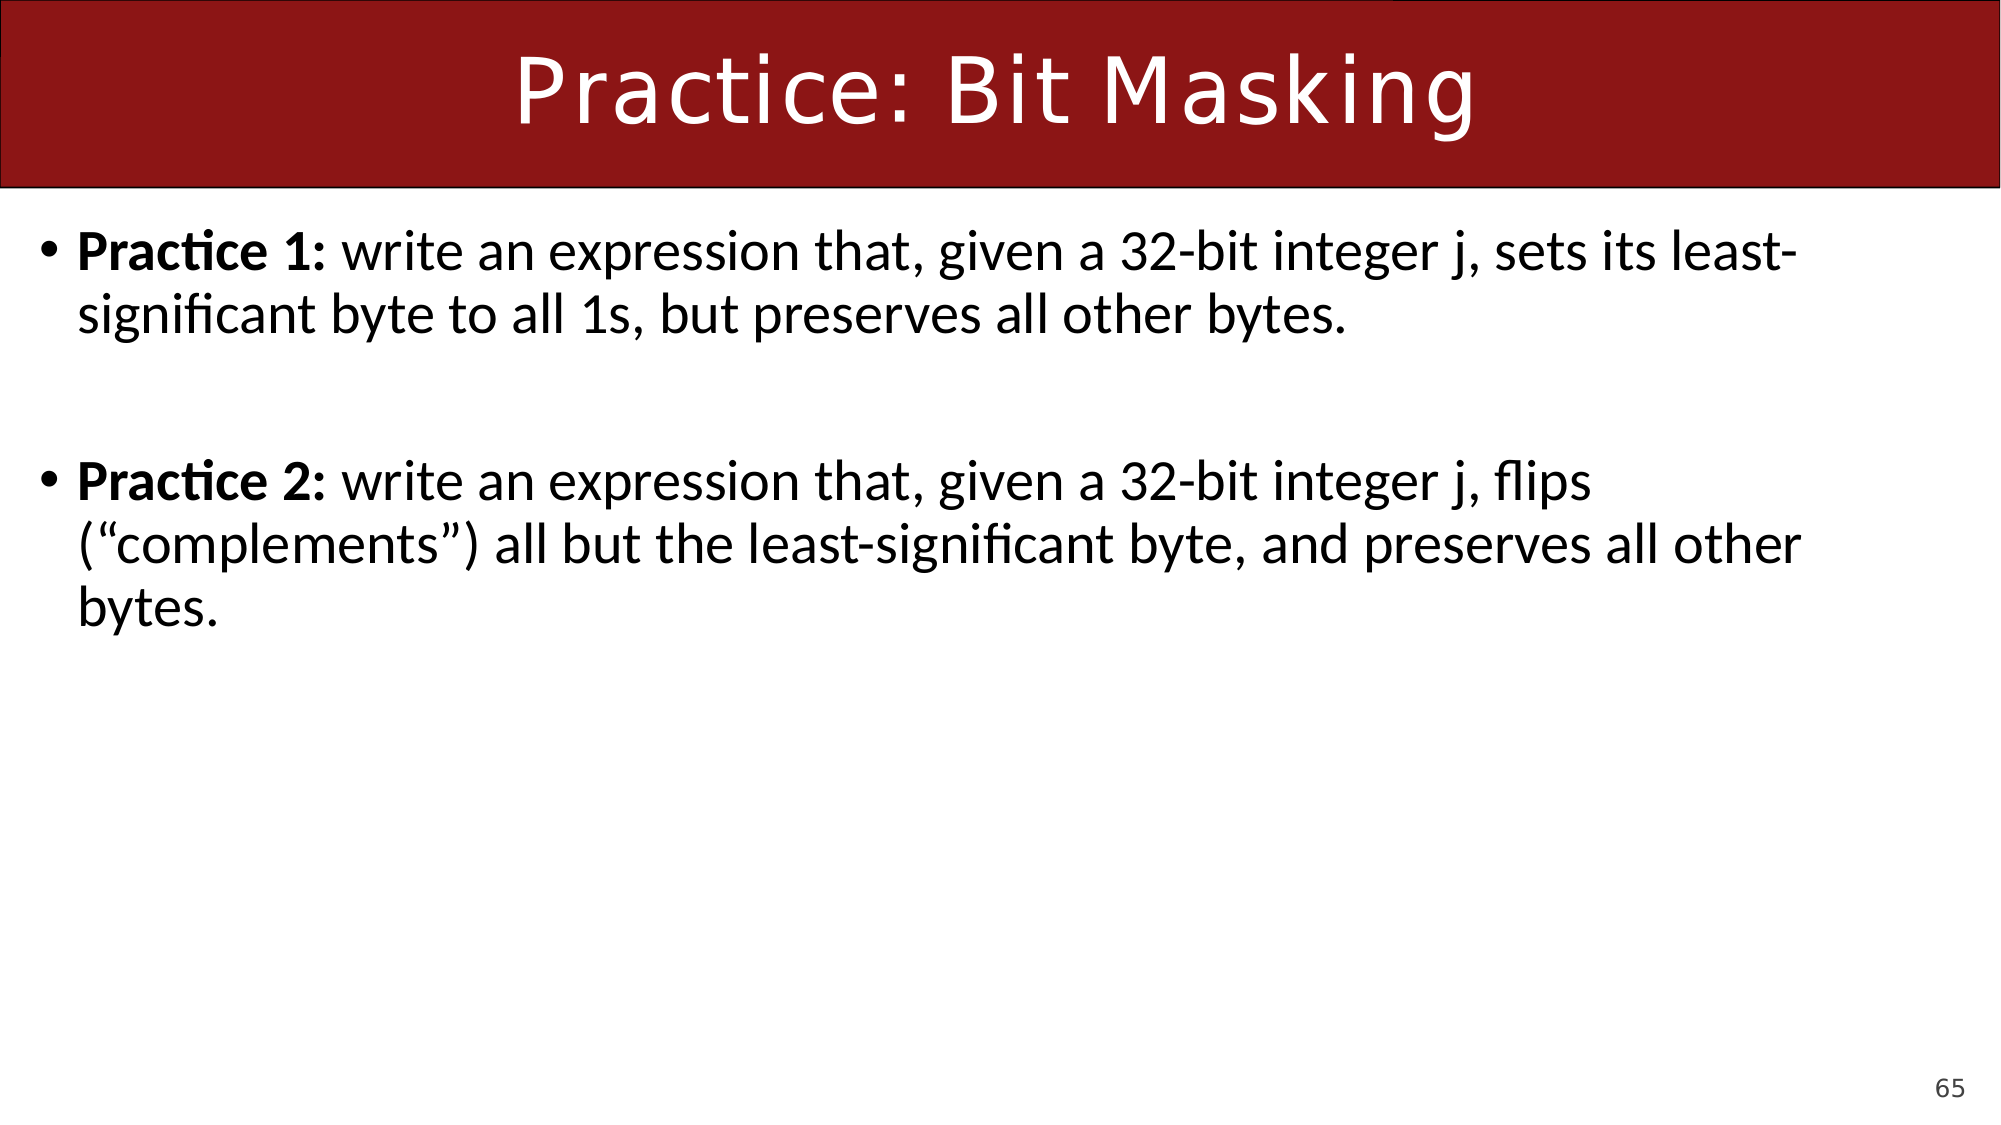

# Practice: Bit Masking
Practice 1: write an expression that, given a 32-bit integer j, sets its least-significant byte to all 1s, but preserves all other bytes.

Practice 2: write an expression that, given a 32-bit integer j, flips (“complements”) all but the least-significant byte, and preserves all other bytes.